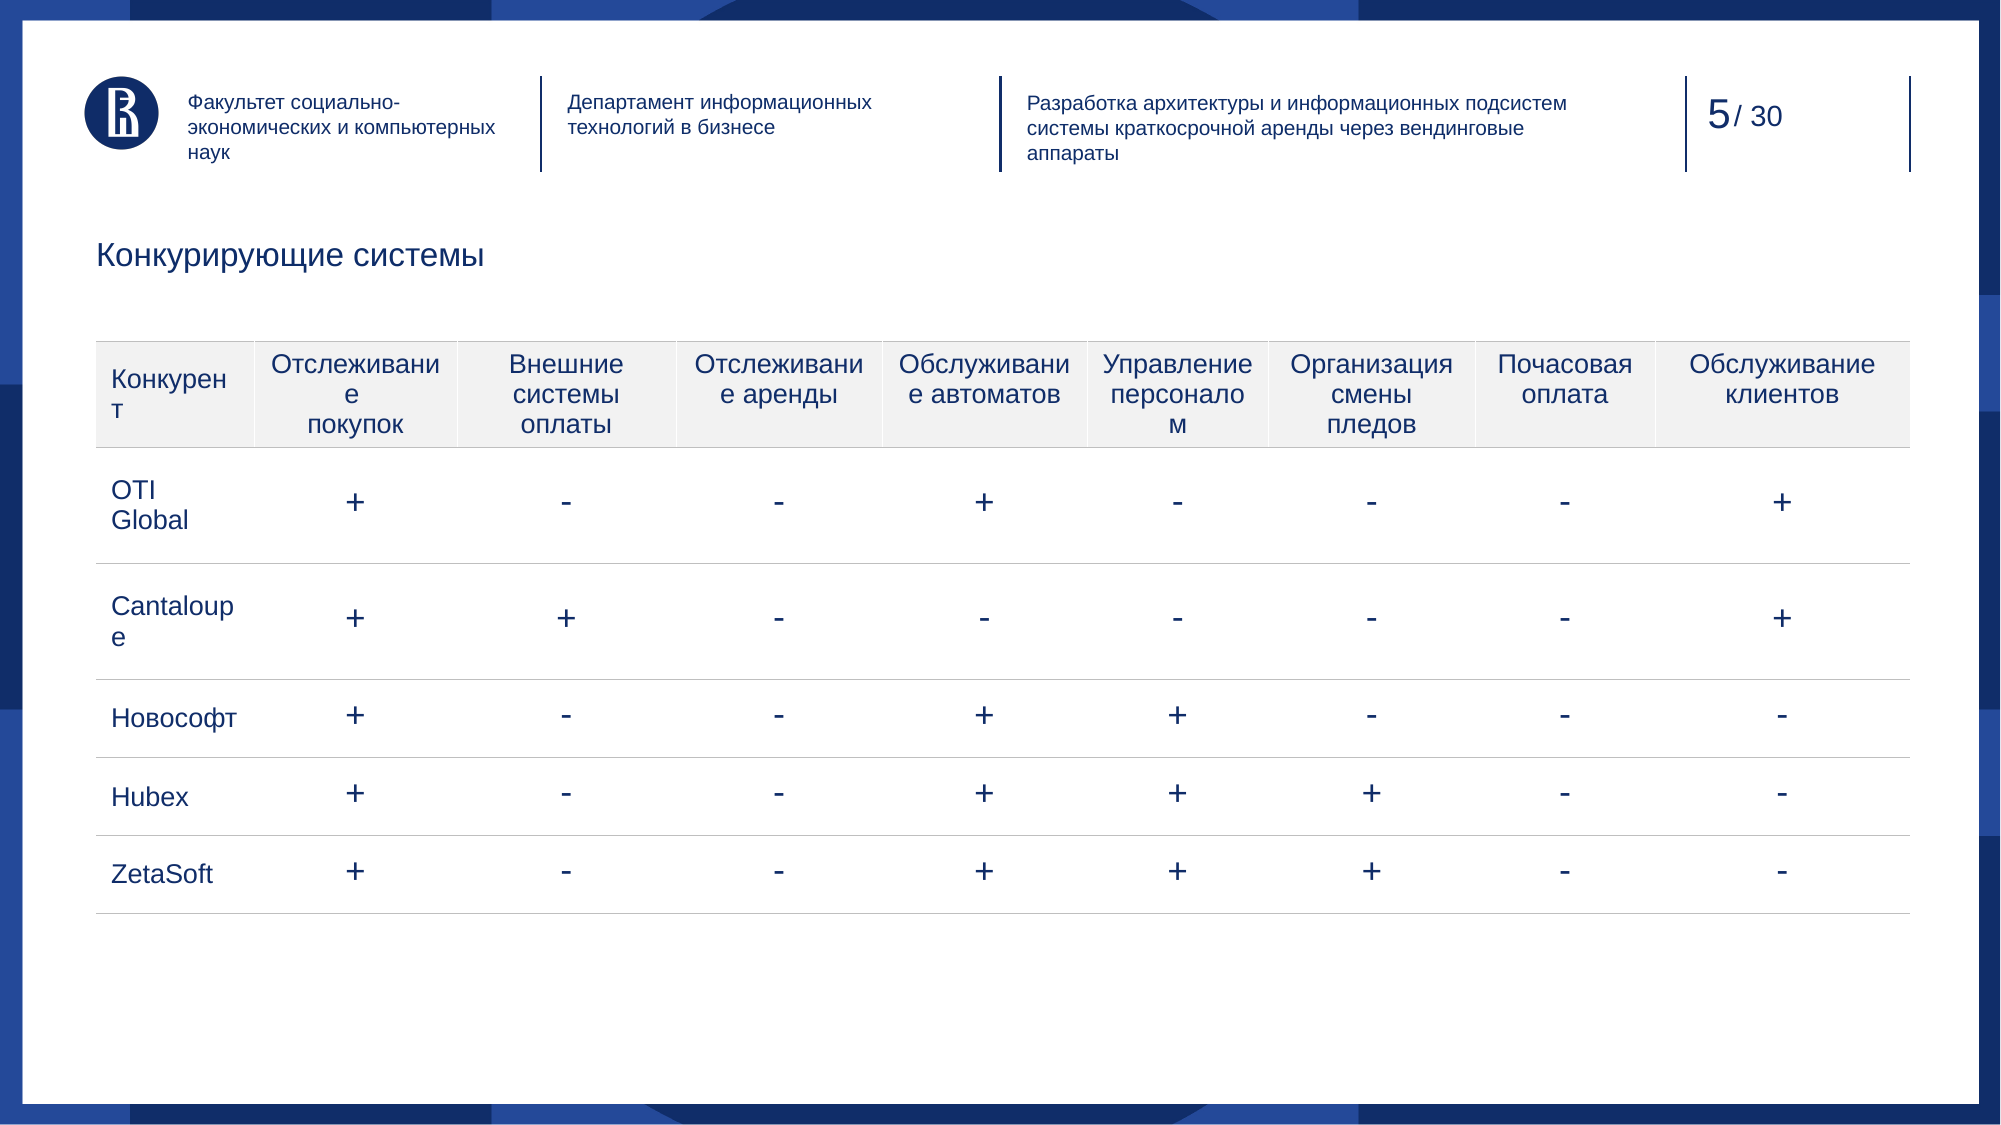

Факультет социально-экономических и компьютерных наук
Департамент информационных технологий в бизнесе
/ 30
Разработка архитектуры и информационных подсистем системы краткосрочной аренды через вендинговые аппараты
Конкурирующие системы
| Конкурент | Отслеживание покупок | Внешние системы оплаты | Отслеживание аренды | Обслуживание автоматов | Управление персоналом | Организация смены пледов | Почасовая оплата | Обслуживание клиентов |
| --- | --- | --- | --- | --- | --- | --- | --- | --- |
| OTI Global | + | - | - | + | - | - | - | + |
| Cantaloupe | + | + | - | - | - | - | - | + |
| Новософт | + | - | - | + | + | - | - | - |
| Hubex | + | - | - | + | + | + | - | - |
| ZetaSoft | + | - | - | + | + | + | - | - |